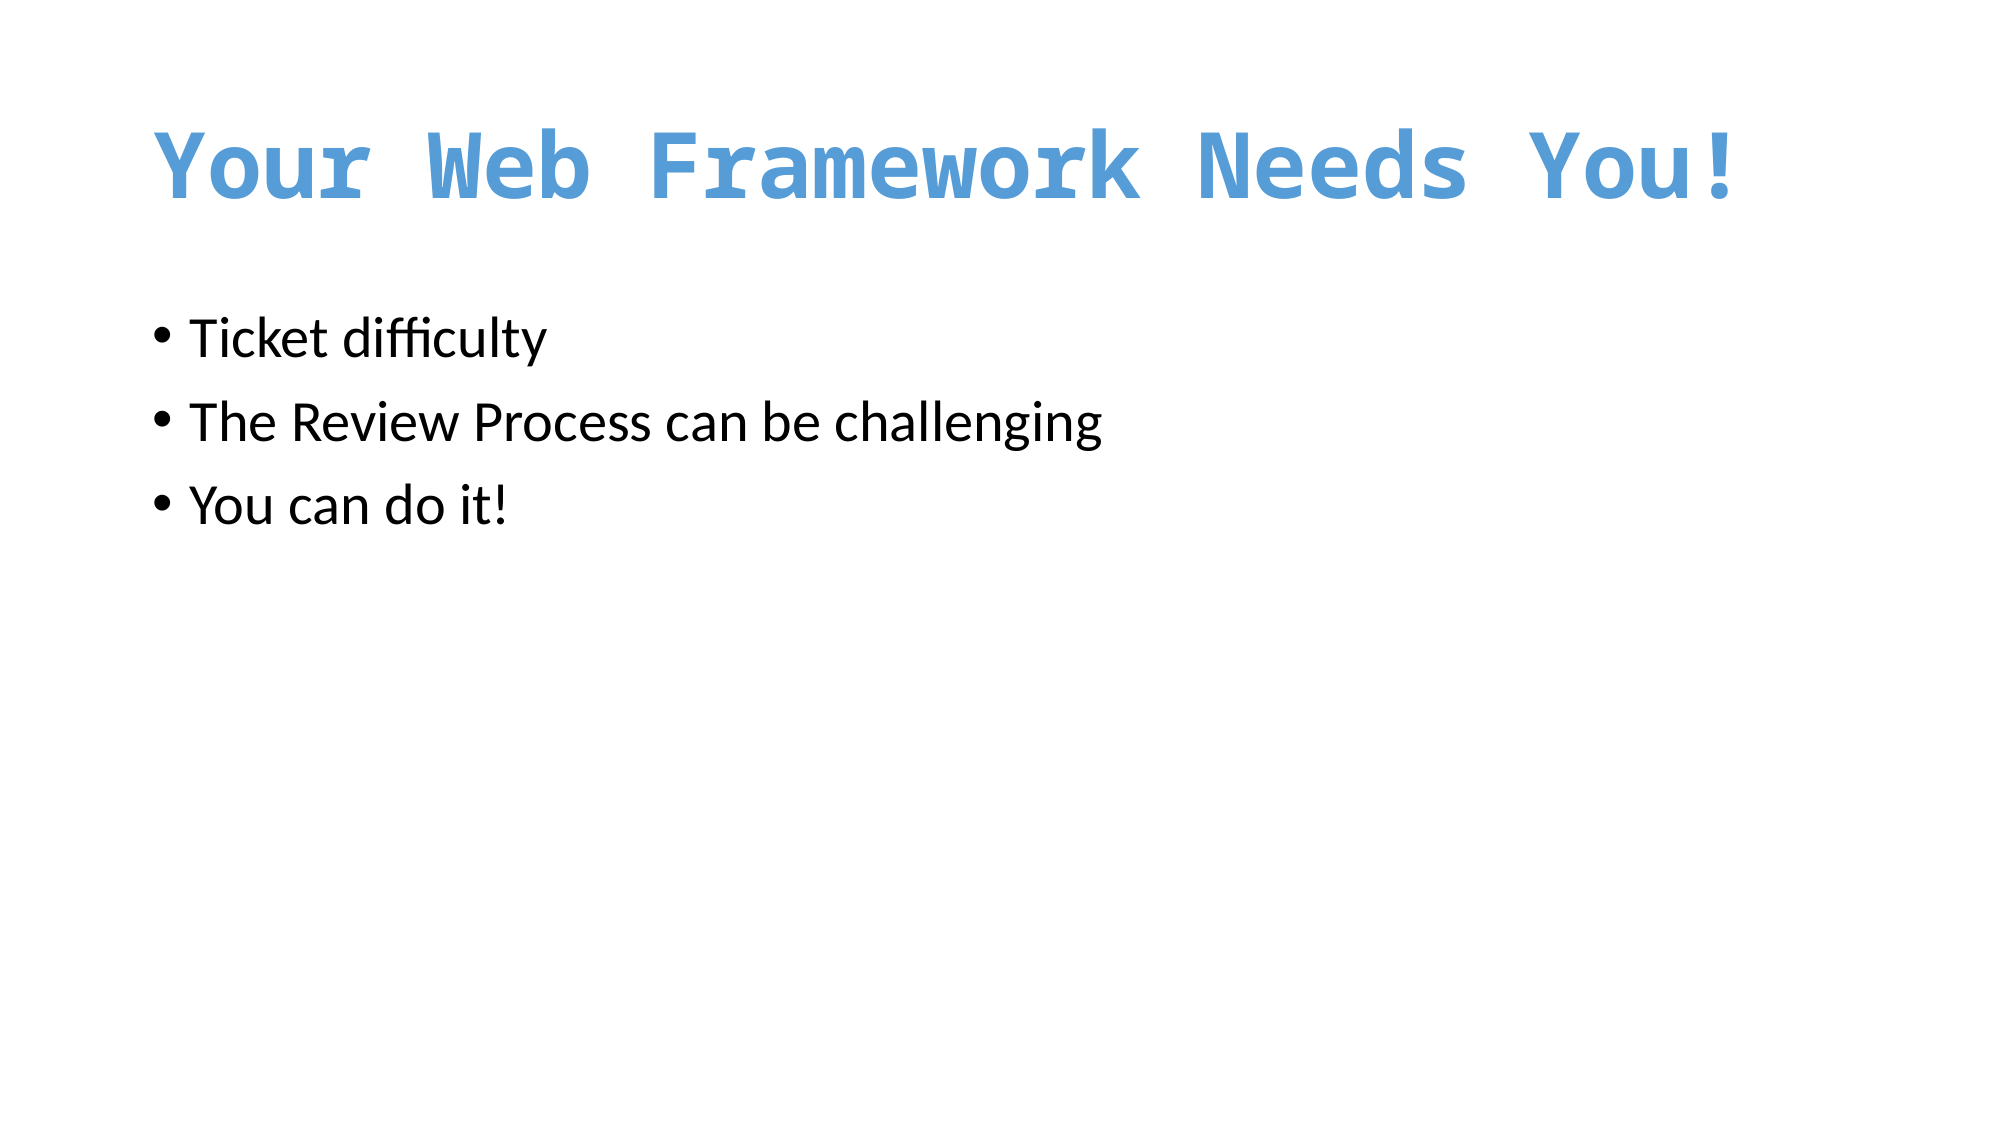

# Your Web Framework Needs You!
Ticket difficulty
The Review Process can be challenging
You can do it!